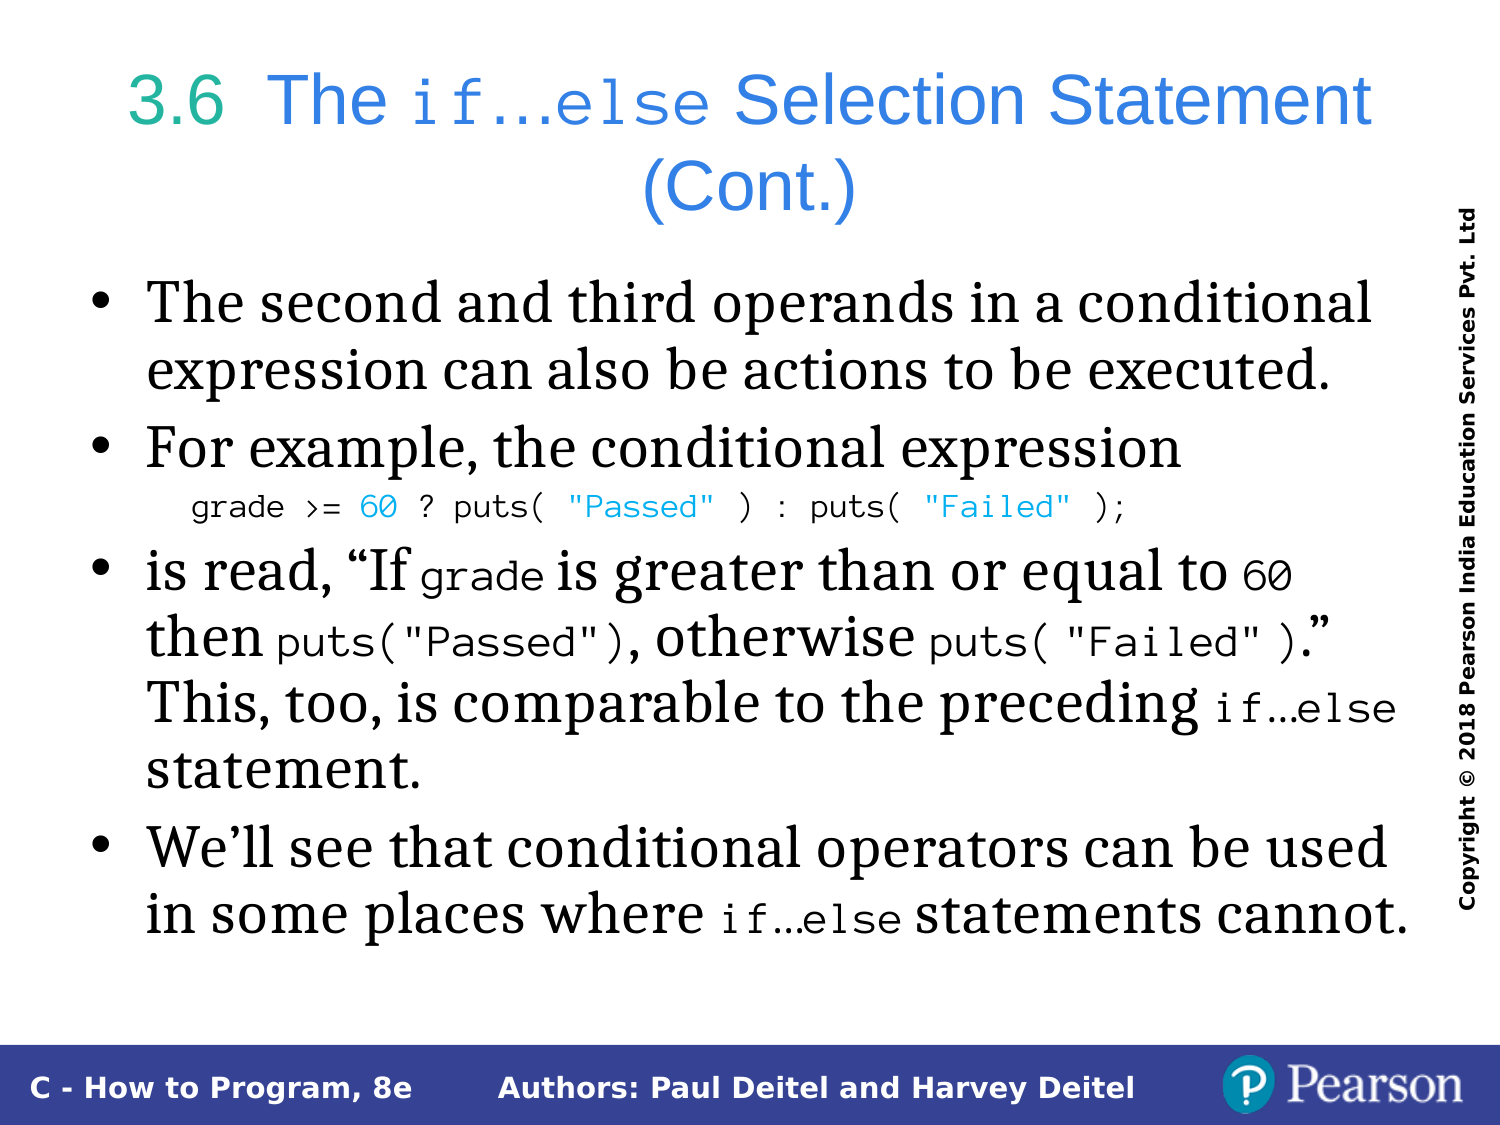

# 3.6  The if…else Selection Statement (Cont.)
The second and third operands in a conditional expression can also be actions to be executed.
For example, the conditional expression
grade >= 60 ? puts( "Passed" ) : puts( "Failed" );
is read, “If grade is greater than or equal to 60 then puts("Passed"), otherwise puts( "Failed" ).” This, too, is comparable to the preceding if…else statement.
We’ll see that conditional operators can be used in some places where if…else statements cannot.